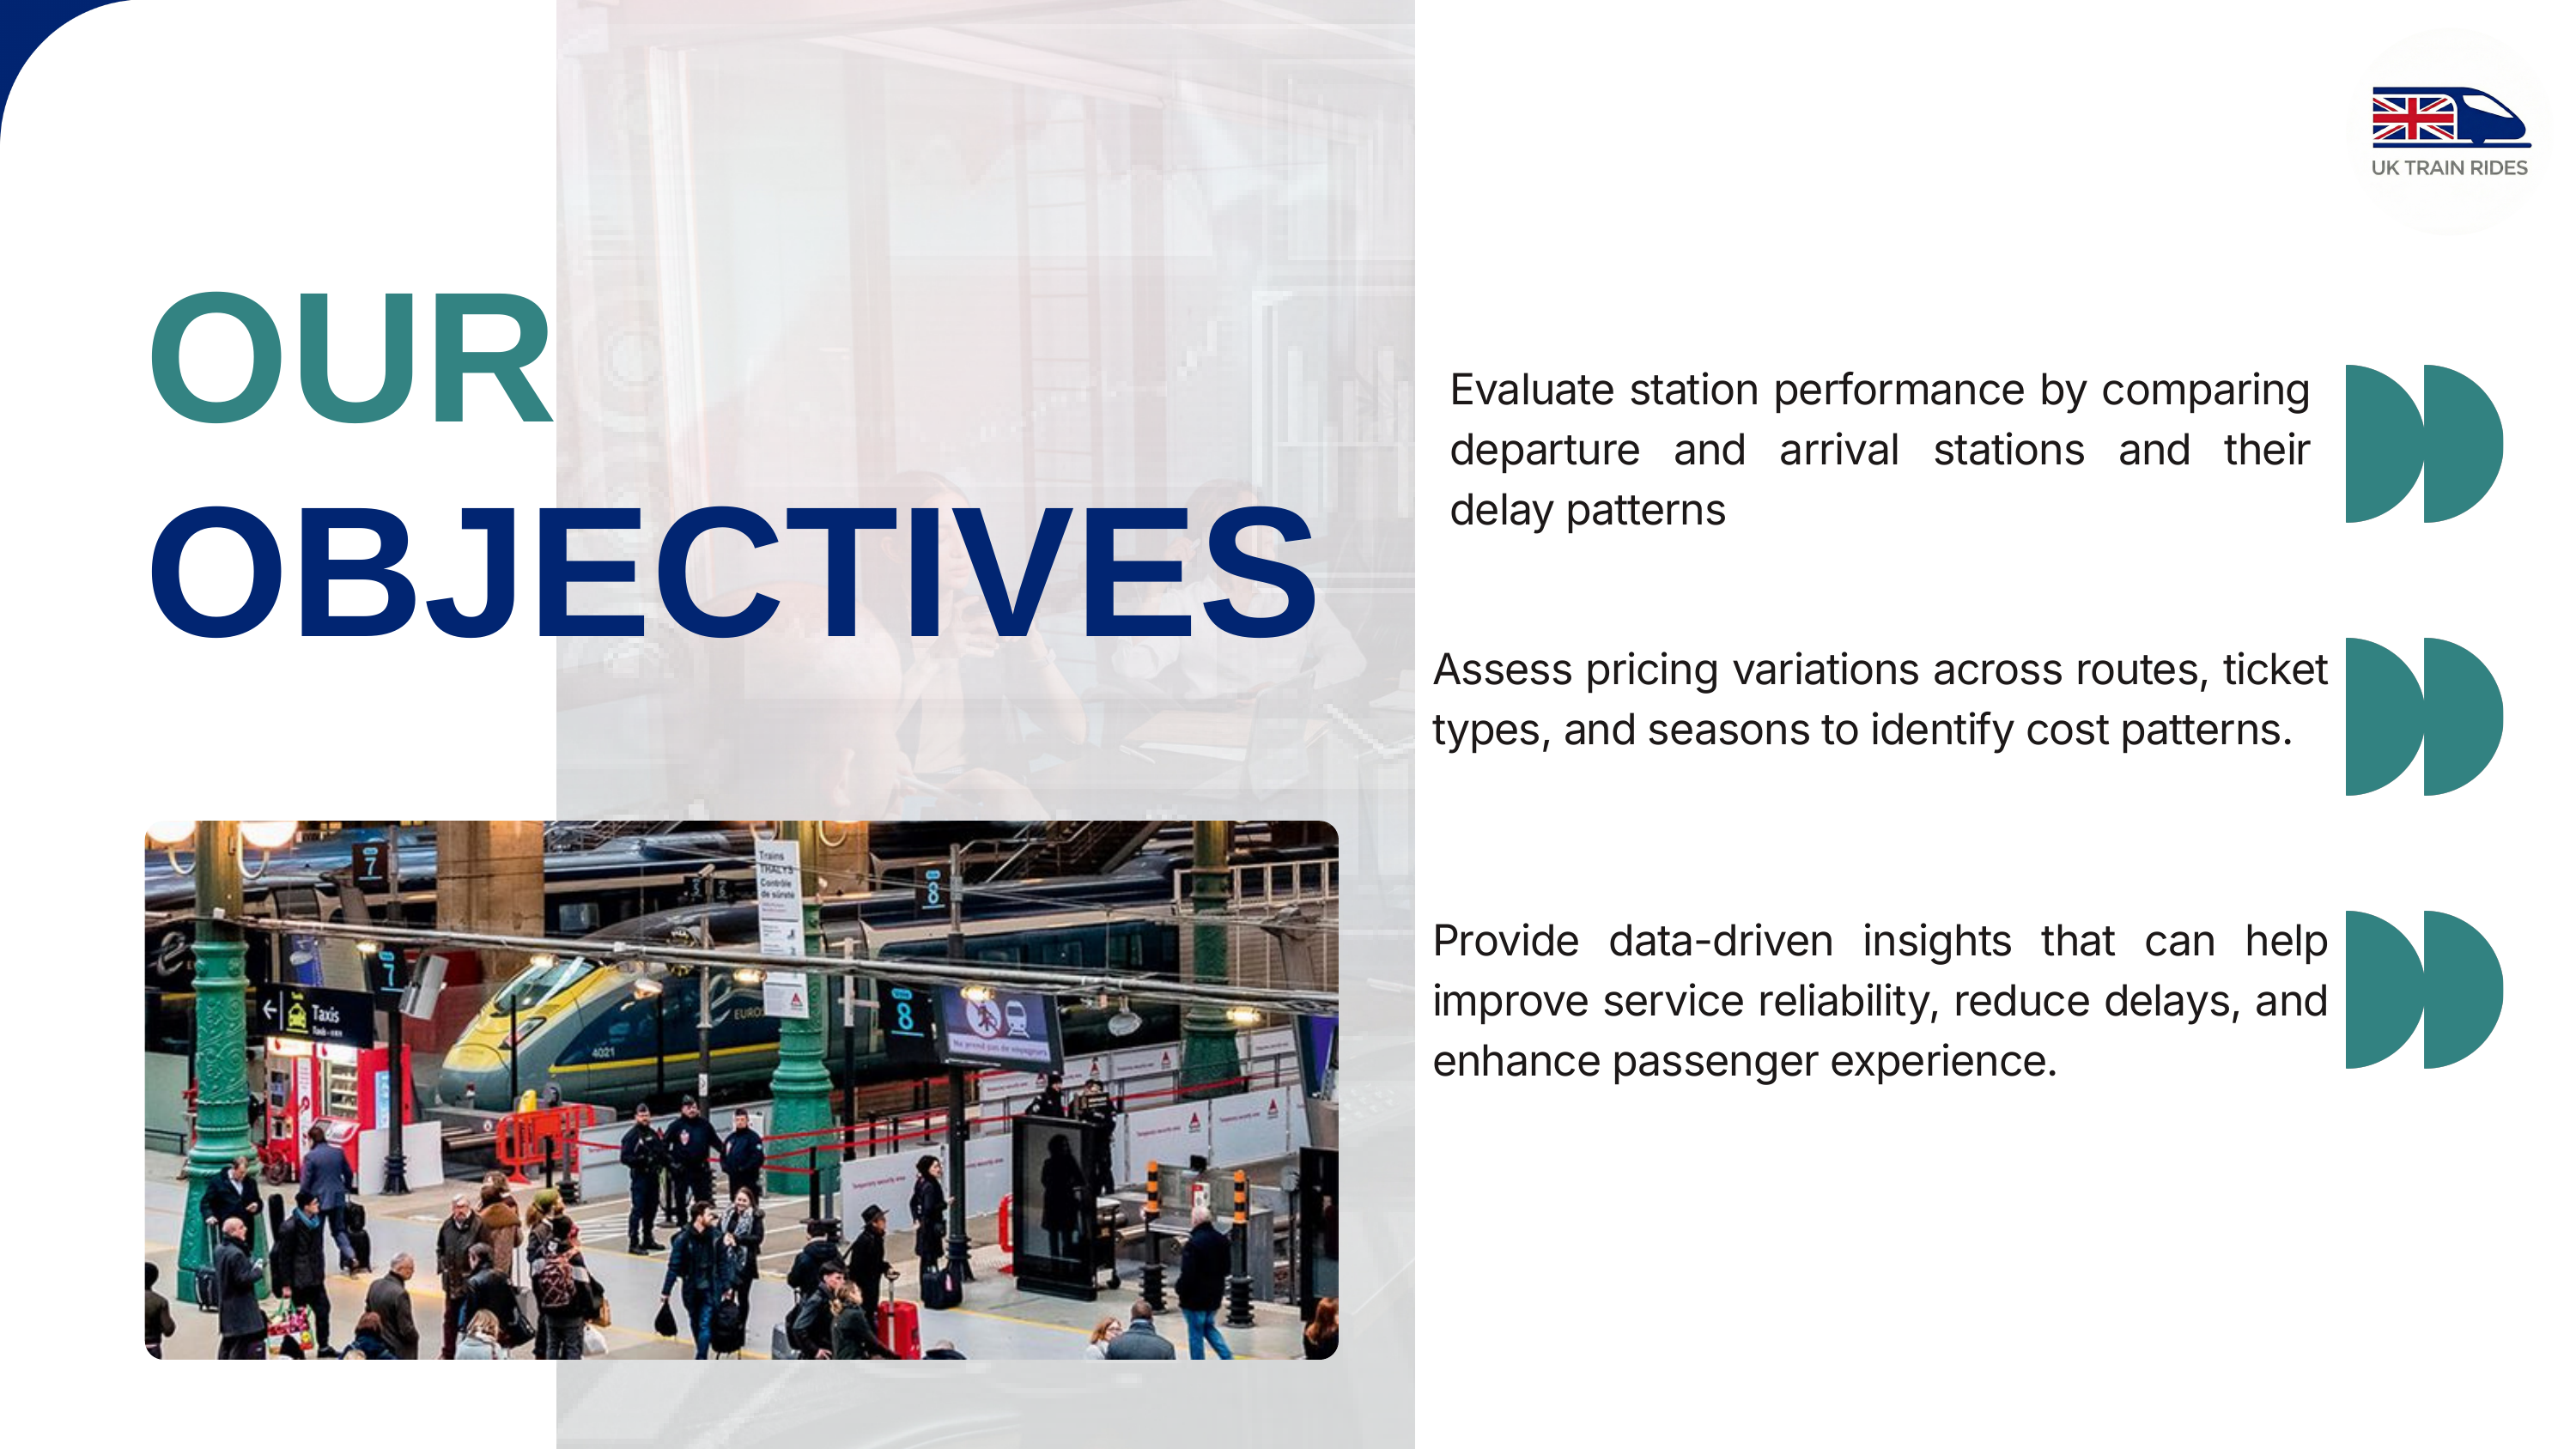

OUR
Evaluate station performance by comparing departure and arrival stations and their delay patterns

OBJECTIVES
Assess pricing variations across routes, ticket types, and seasons to identify cost patterns.

Provide data-driven insights that can help improve service reliability, reduce delays, and enhance passenger experience.